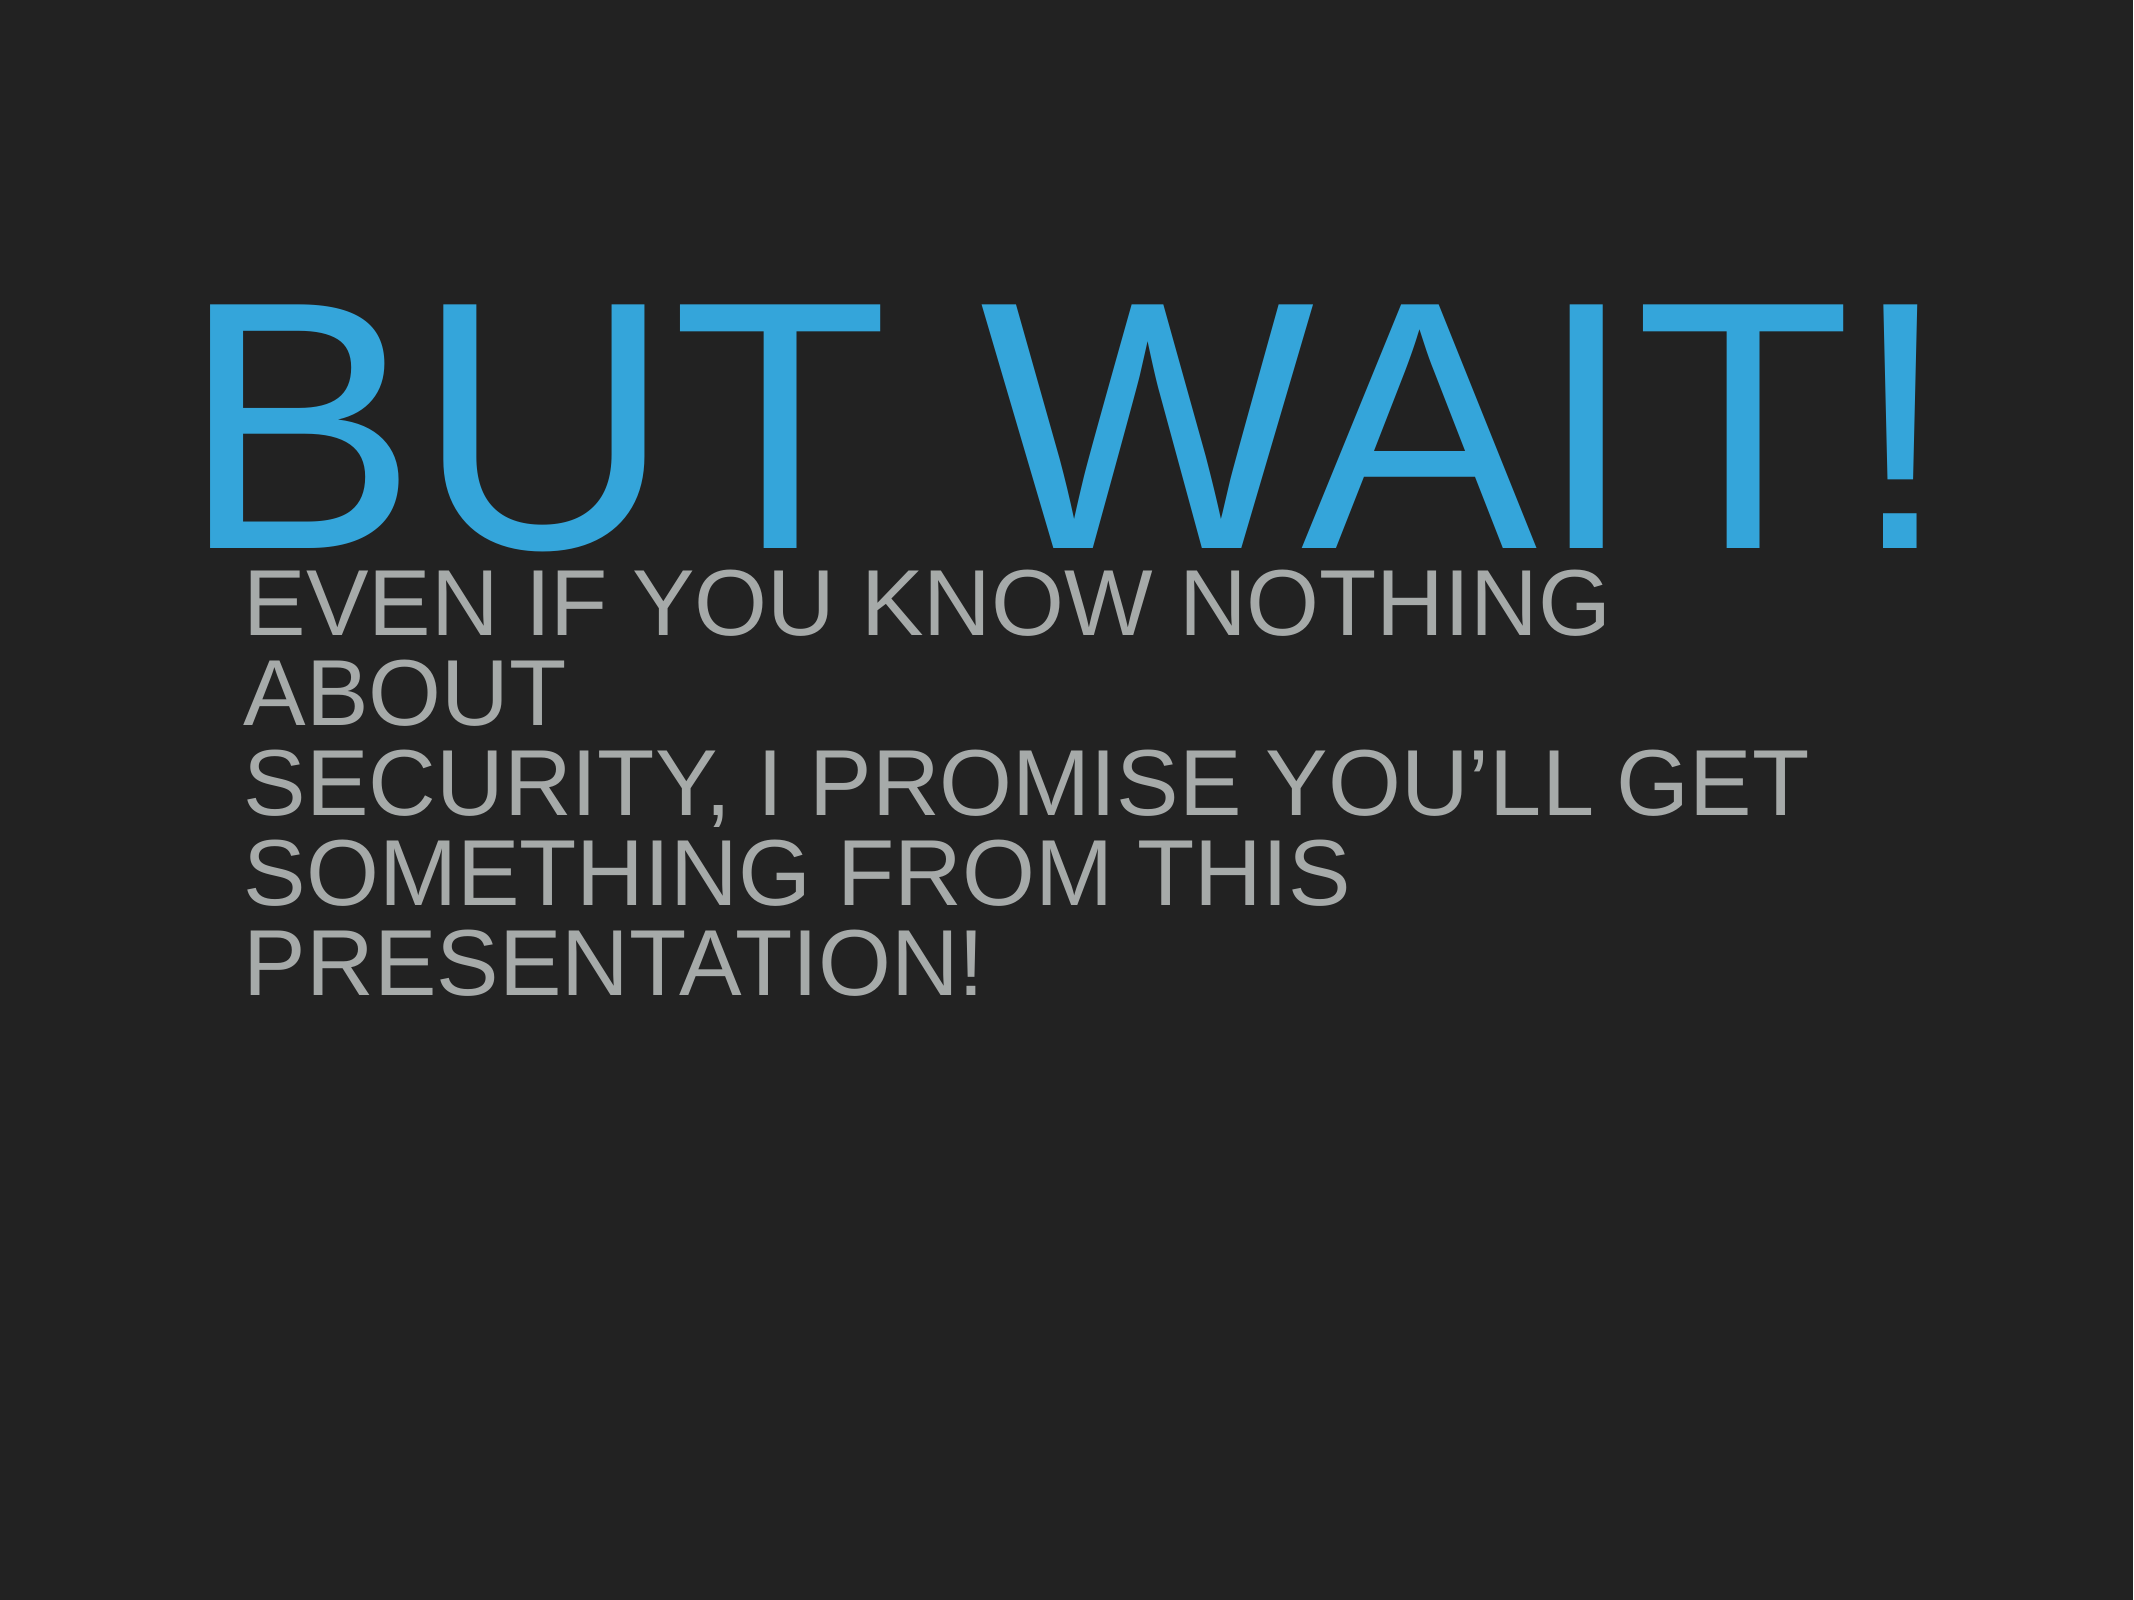

BUT WAIT!
EVEN IF YOU KNOW NOTHING ABOUT
SECURITY, I PROMISE YOU’LL GET
SOMETHING FROM THIS PRESENTATION!